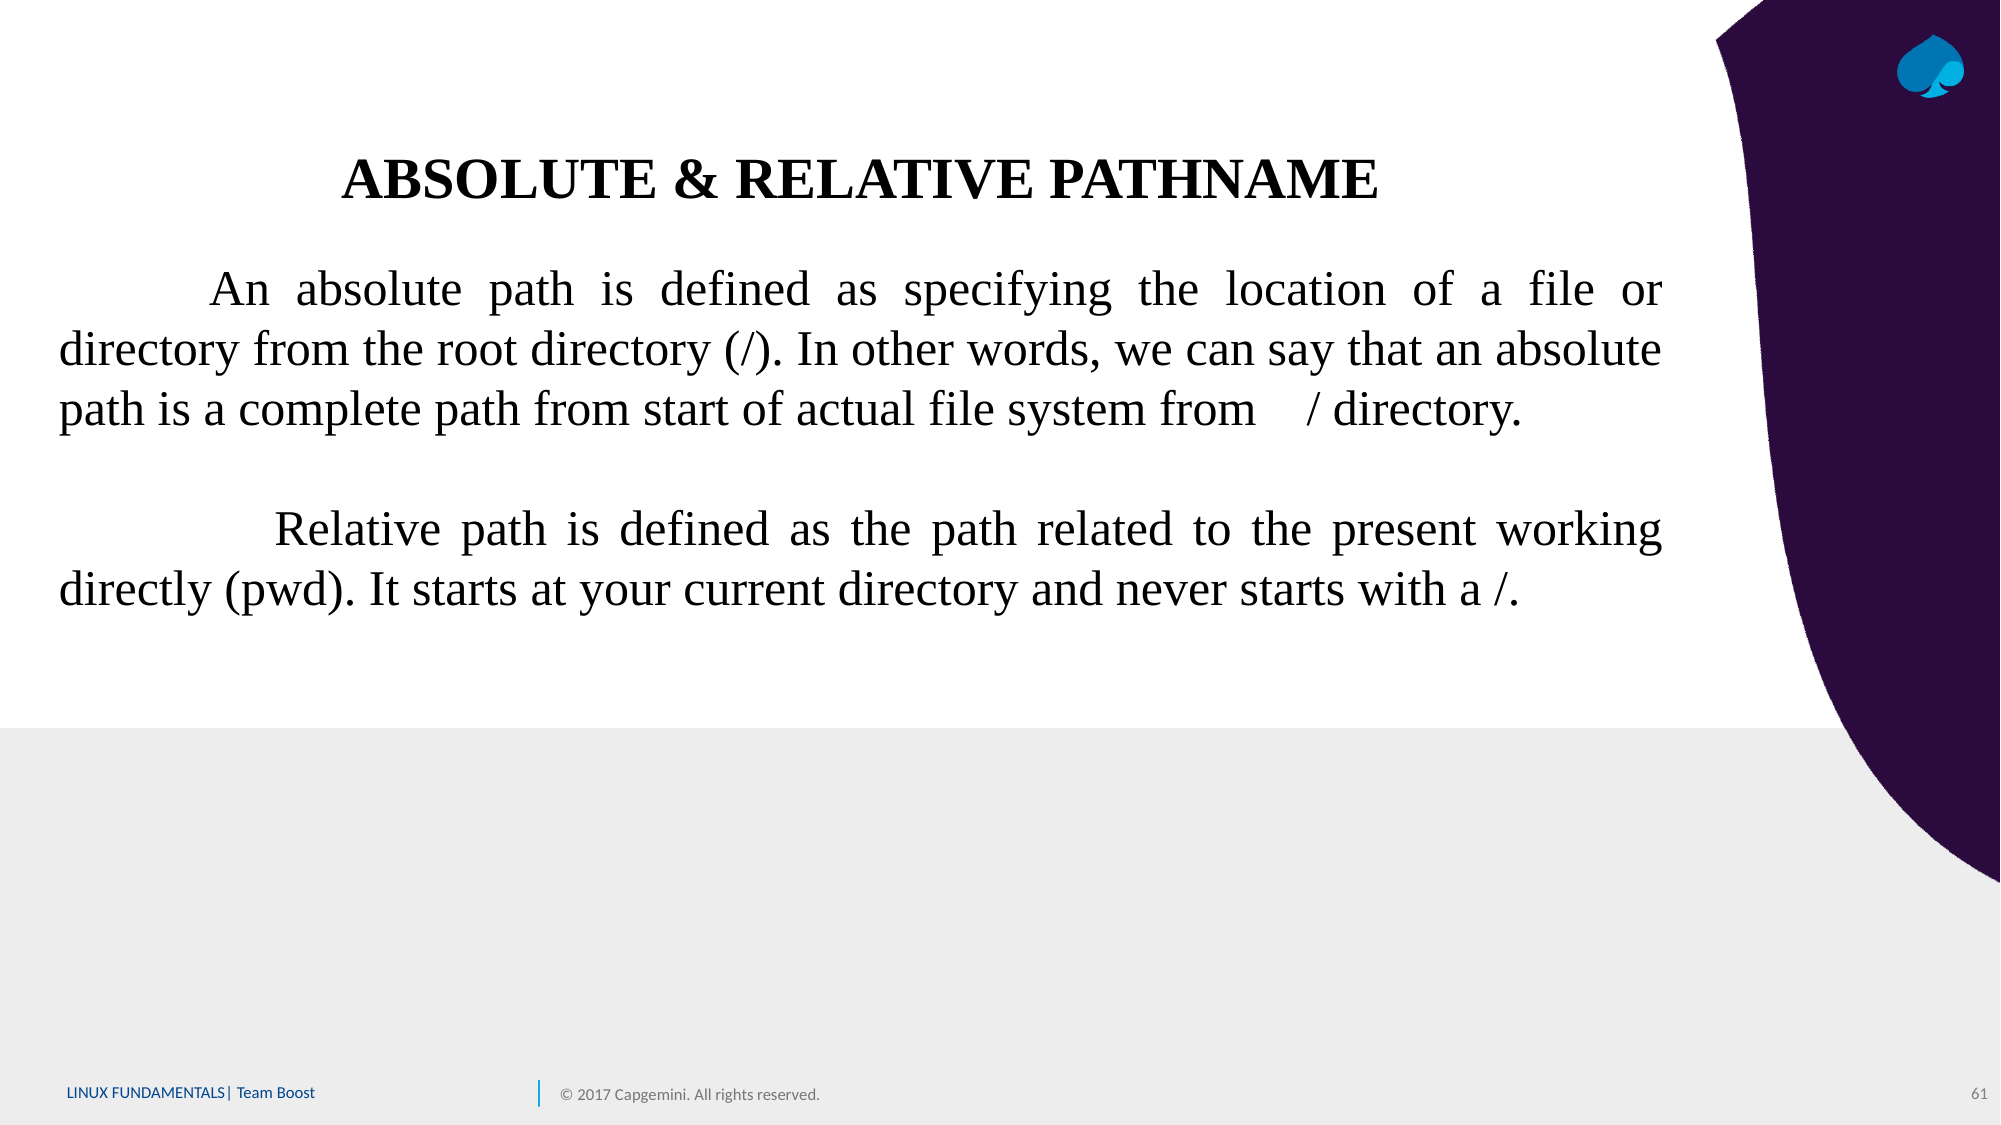

ABSOLUTE & RELATIVE PATHNAME

	An absolute path is defined as specifying the location of a file or directory from the root directory (/). In other words, we can say that an absolute path is a complete path from start of actual file system from    / directory.

           Relative path is defined as the path related to the present working directly (pwd). It starts at your current directory and never starts with a /.